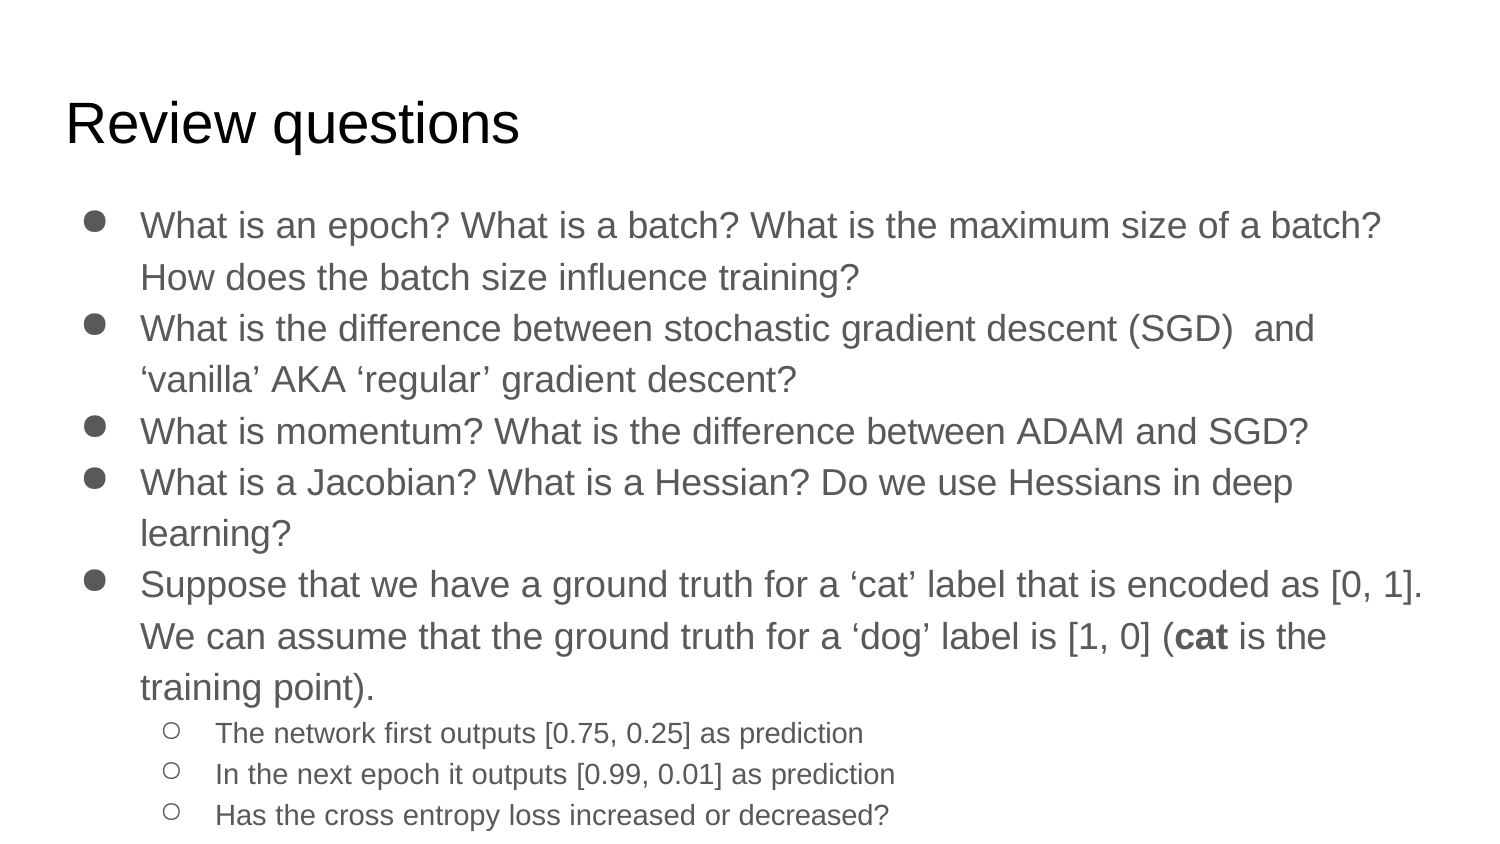

# Review questions
What is an epoch? What is a batch? What is the maximum size of a batch? How does the batch size influence training?
What is the difference between stochastic gradient descent (SGD) and ‘vanilla’ AKA ‘regular’ gradient descent?
What is momentum? What is the difference between ADAM and SGD?
What is a Jacobian? What is a Hessian? Do we use Hessians in deep learning?
Suppose that we have a ground truth for a ‘cat’ label that is encoded as [0, 1]. We can assume that the ground truth for a ‘dog’ label is [1, 0] (cat is the training point).
The network first outputs [0.75, 0.25] as prediction
In the next epoch it outputs [0.99, 0.01] as prediction
Has the cross entropy loss increased or decreased?